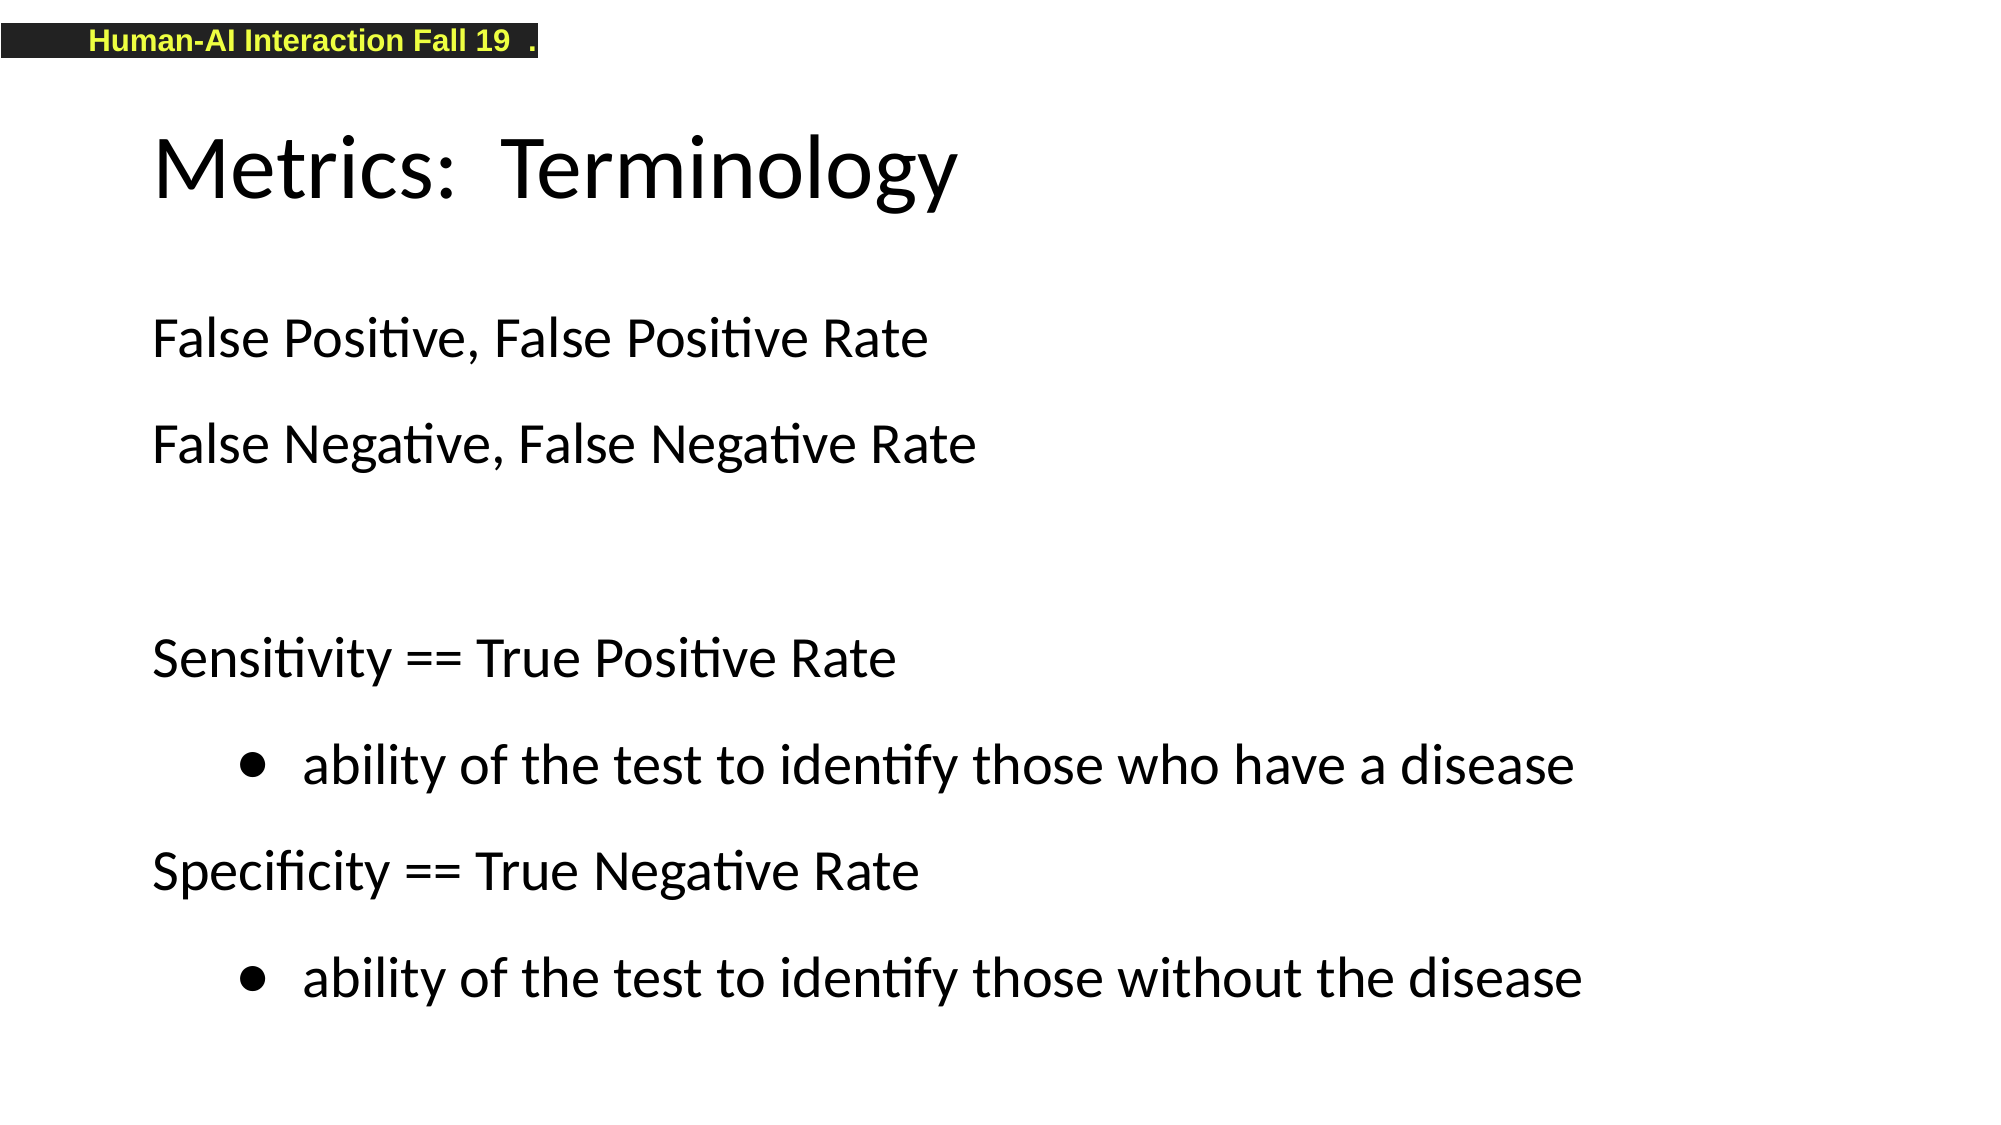

# Metrics:  Terminology
False Positive, False Positive Rate
False Negative, False Negative Rate

Sensitivity == True Positive Rate
ability of the test to identify those who have a disease
Specificity == True Negative Rate
ability of the test to identify those without the disease